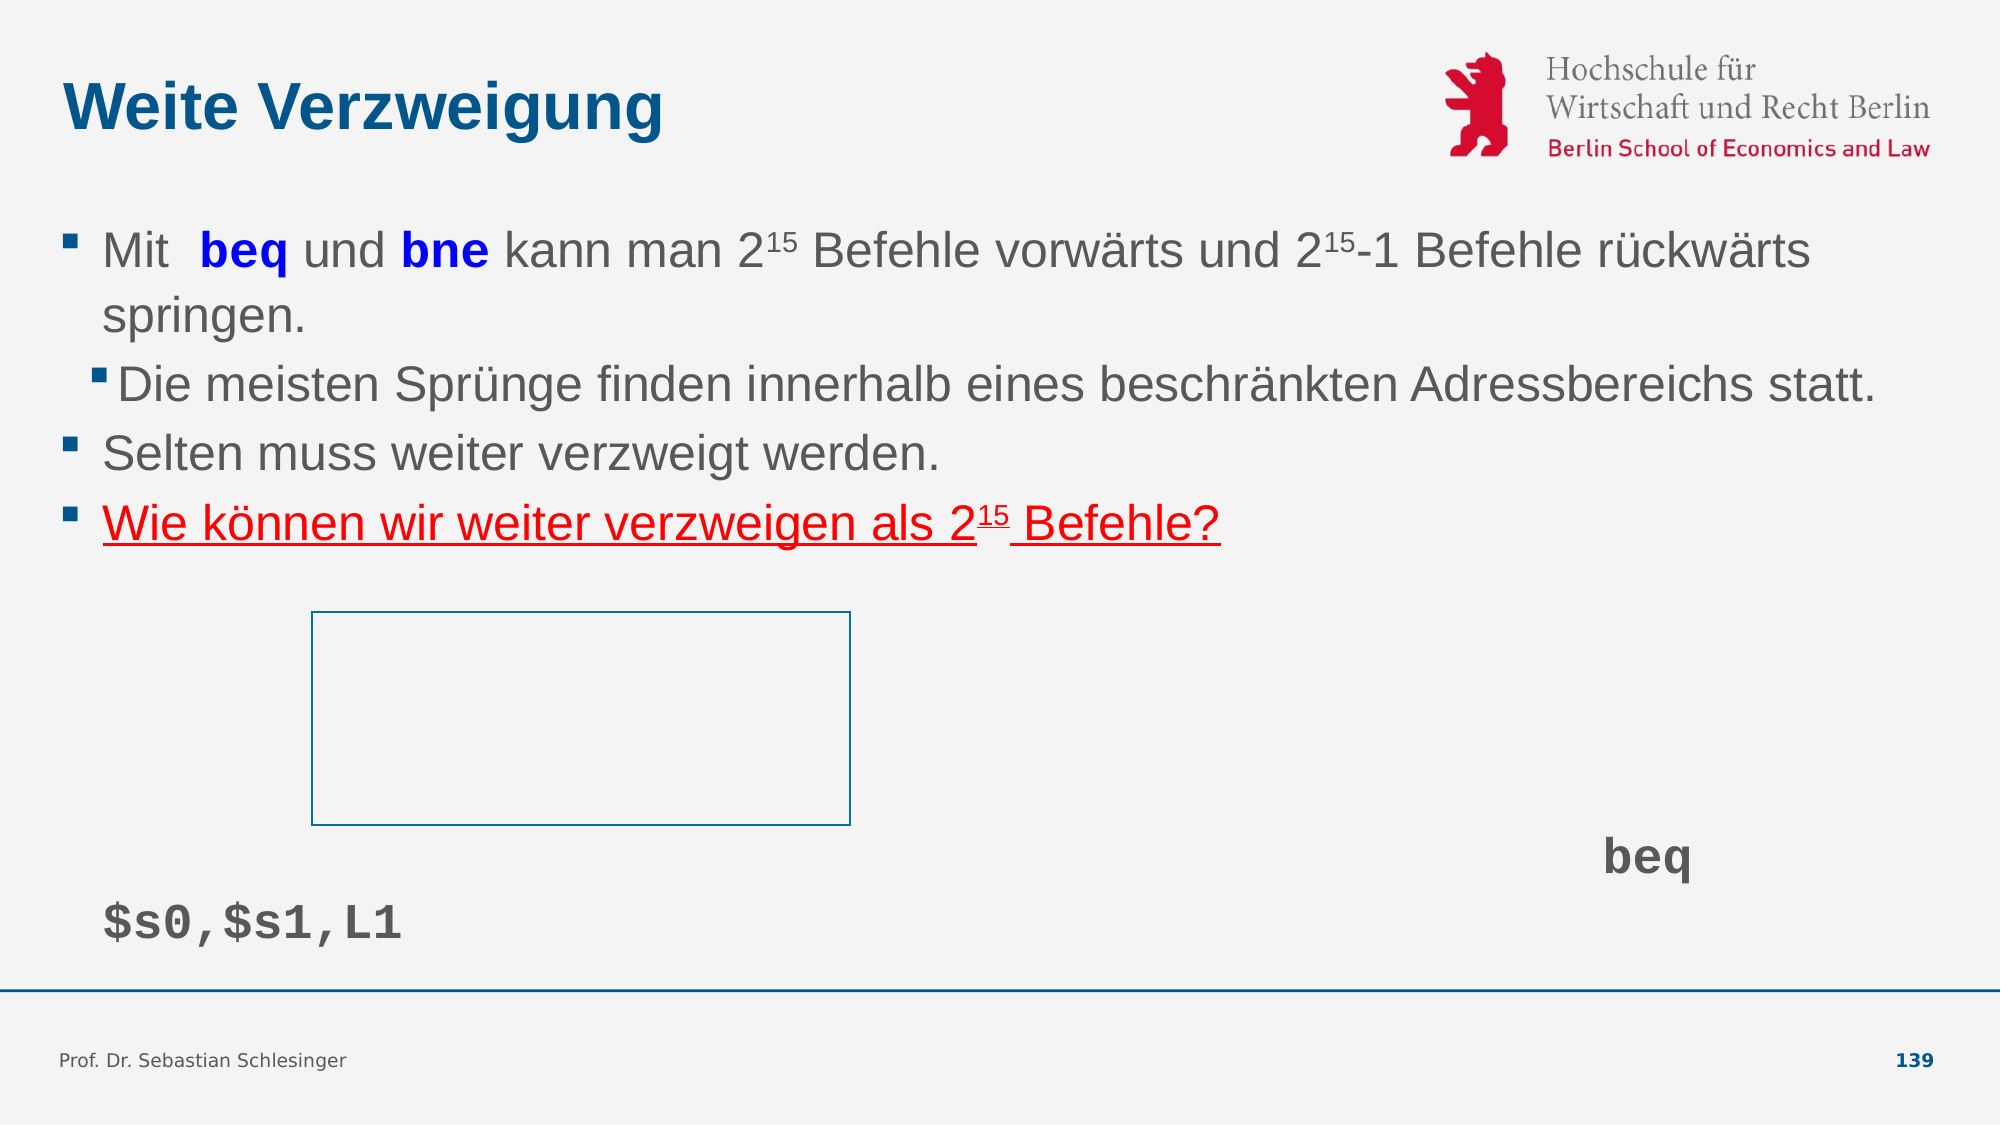

# Weite Verzweigung
Mit beq und bne kann man 215 Befehle vorwärts und 215-1 Befehle rückwärts springen.
Die meisten Sprünge finden innerhalb eines beschränkten Adressbereichs statt.
Selten muss weiter verzweigt werden.
Wie können wir weiter verzweigen als 215 Befehle?

																																															beq $s0,$s1,L1

Prof. Dr. Sebastian Schlesinger
139